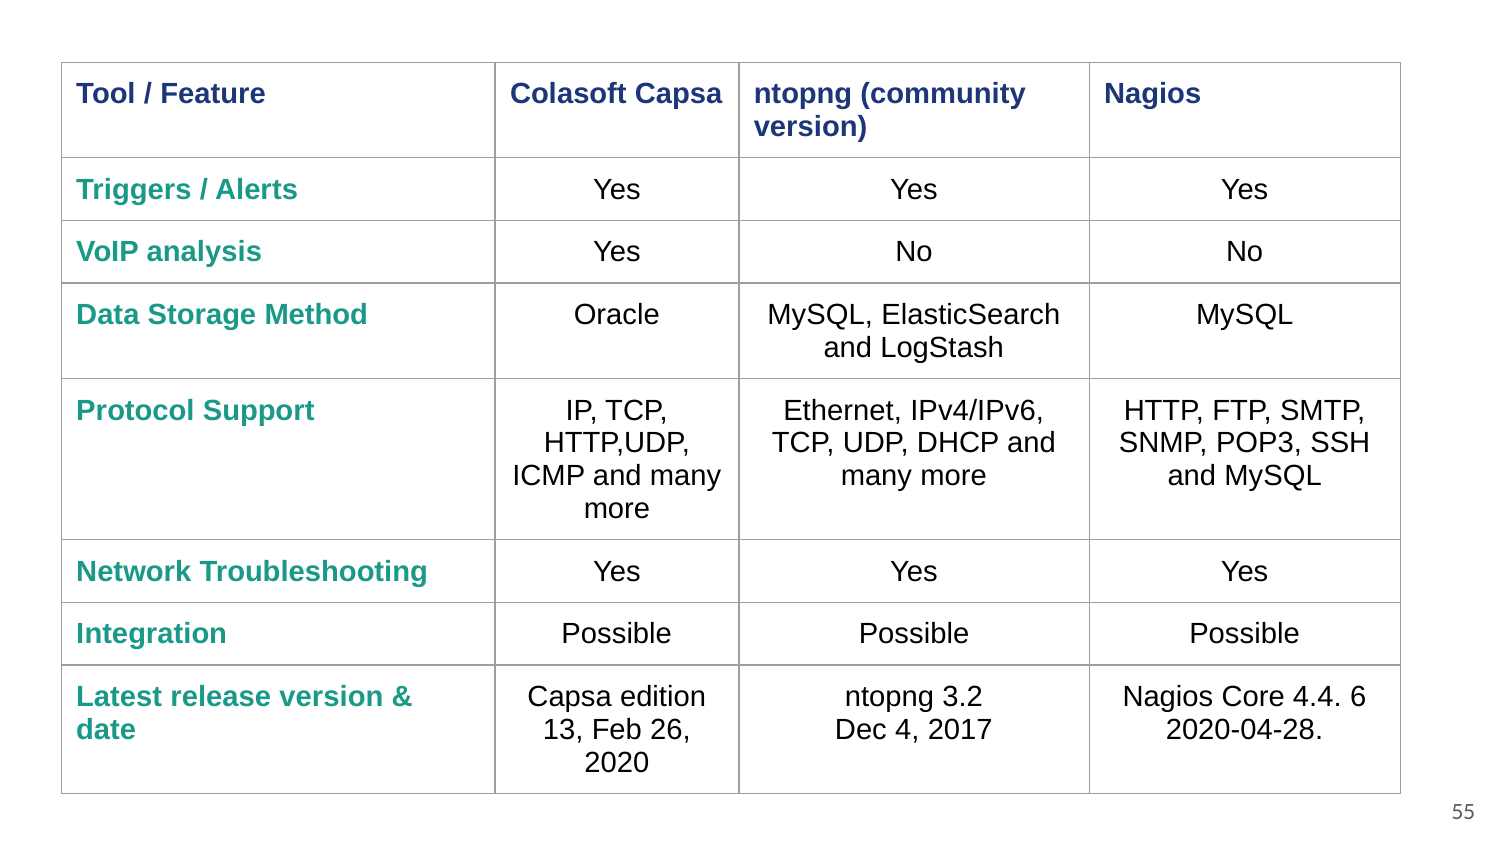

| Tool / Feature | Colasoft Capsa | ntopng (community version) | Nagios |
| --- | --- | --- | --- |
| Triggers / Alerts | Yes | Yes | Yes |
| VoIP analysis | Yes | No | No |
| Data Storage Method | Oracle | MySQL, ElasticSearch and LogStash | MySQL |
| Protocol Support | IP, TCP, HTTP,UDP, ICMP and many more | Ethernet, IPv4/IPv6, TCP, UDP, DHCP and many more | HTTP, FTP, SMTP, SNMP, POP3, SSH and MySQL |
| Network Troubleshooting | Yes | Yes | Yes |
| Integration | Possible | Possible | Possible |
| Latest release version & date | Capsa edition 13, Feb 26, 2020 | ntopng 3.2 Dec 4, 2017 | Nagios Core 4.4. 6 2020-04-28. |
55